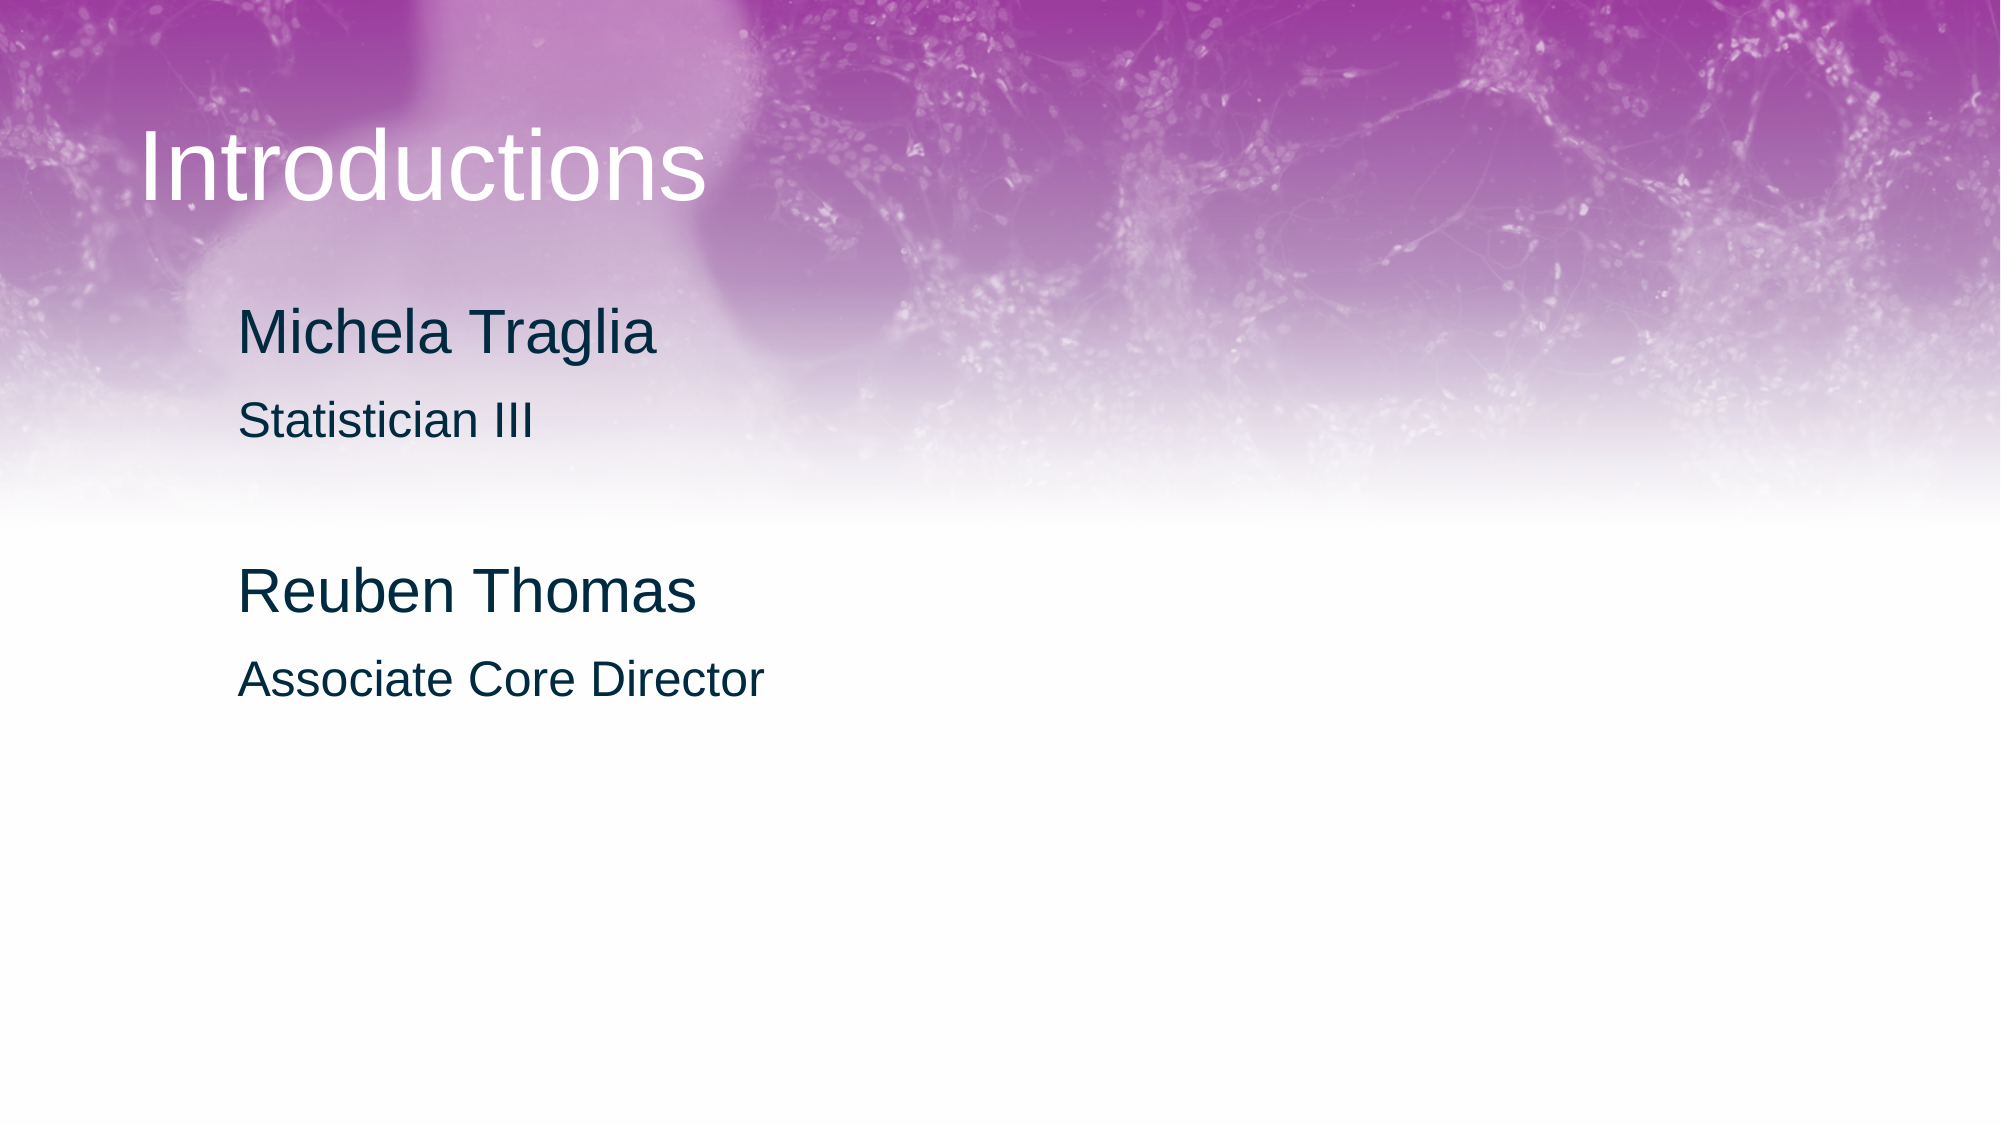

# Introductions
Michela Traglia
Statistician III

Reuben Thomas
Associate Core Director